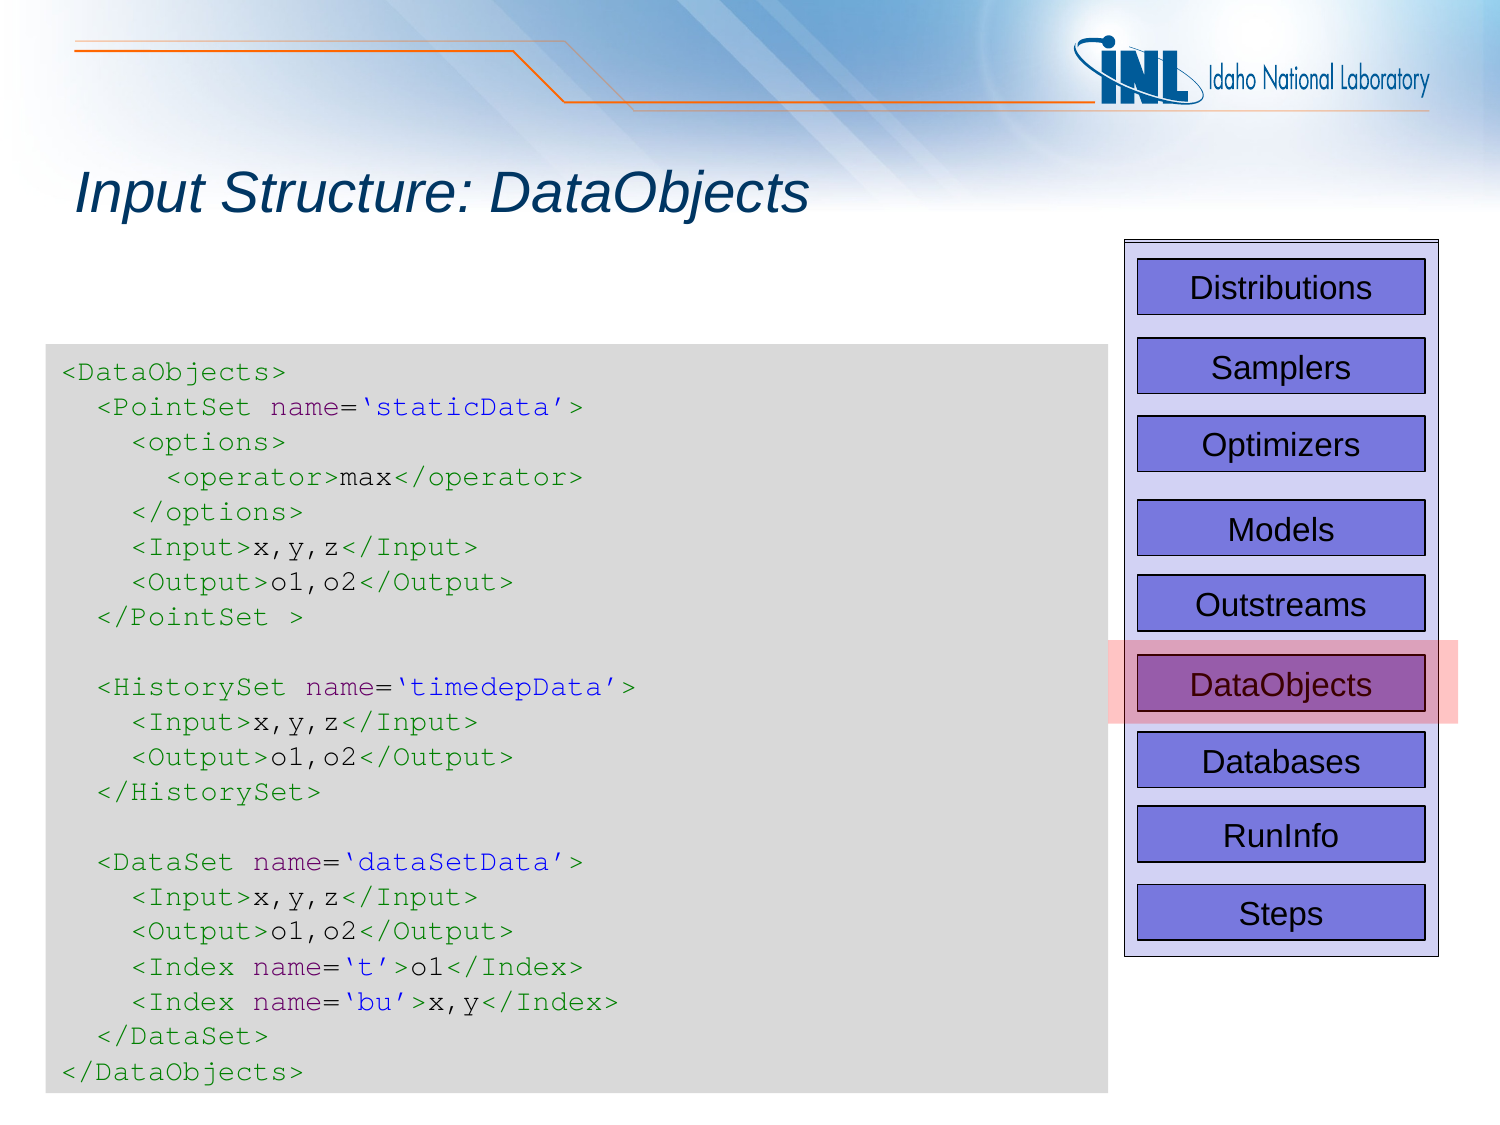

# Input Structure: DataObjects

Distributions
Distributions
Distributions
Samplers
Samplers
Samplers
<DataObjects>
  <PointSet name=‘staticData’>
    <options>
      <operator>max</operator>
    </options>
    <Input>x,y,z</Input>
    <Output>o1,o2</Output>
  </PointSet >

  <HistorySet name=‘timedepData’>
    <Input>x,y,z</Input>
    <Output>o1,o2</Output>
  </HistorySet>

  <DataSet name=‘dataSetData’>
    <Input>x,y,z</Input>
    <Output>o1,o2</Output>
    <Index name=‘t’>o1</Index>
    <Index name=‘bu’>x,y</Index>
  </DataSet>
</DataObjects>
Optimizers
Models
Models
DataObjects
DataObjects
Models
Outstreams
RunInfo
Databases

RunInfo
Steps
DataObjects
Steps
Databases
RunInfo
Steps